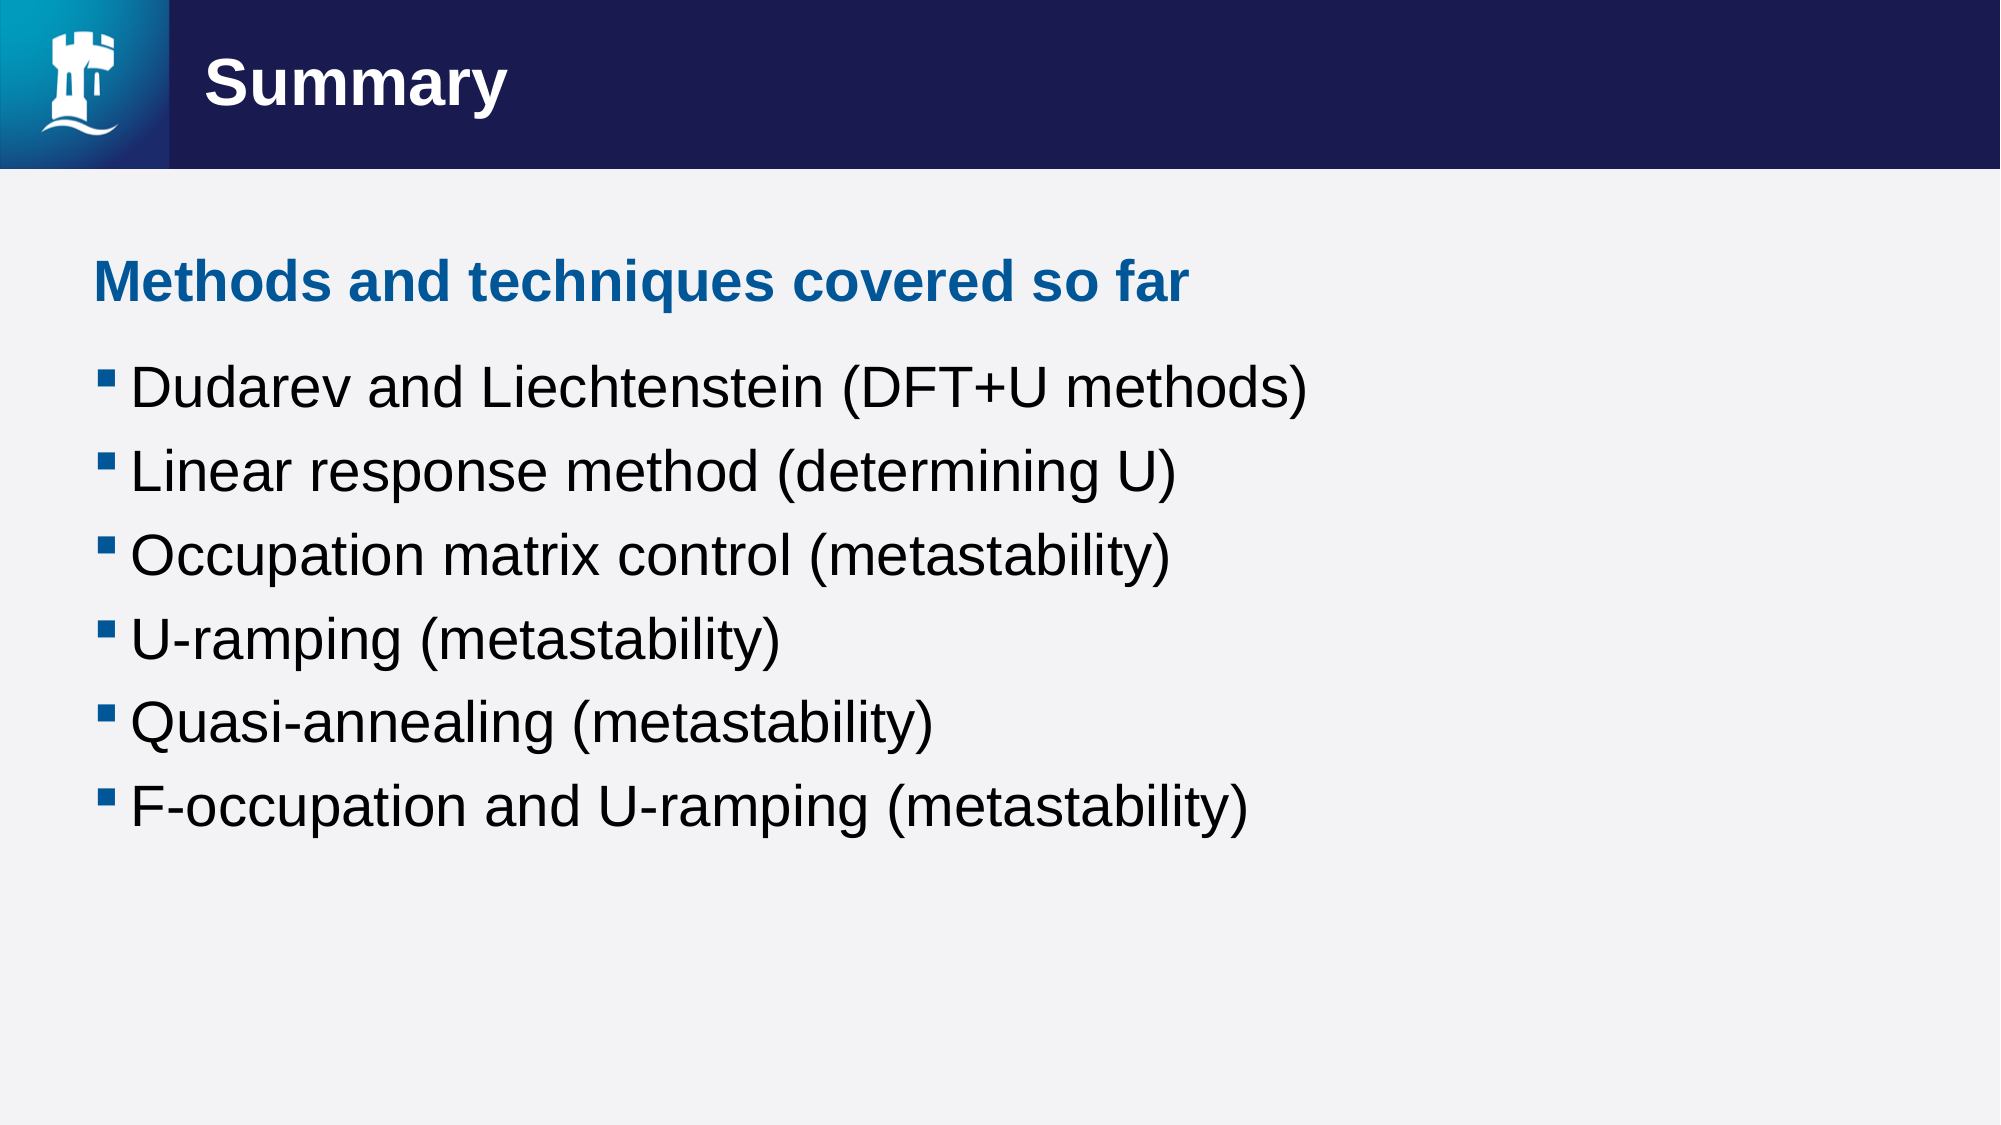

# Summary
Methods and techniques covered so far
Dudarev and Liechtenstein (DFT+U methods)
Linear response method (determining U)
Occupation matrix control (metastability)
U-ramping (metastability)
Quasi-annealing (metastability)
F-occupation and U-ramping (metastability)